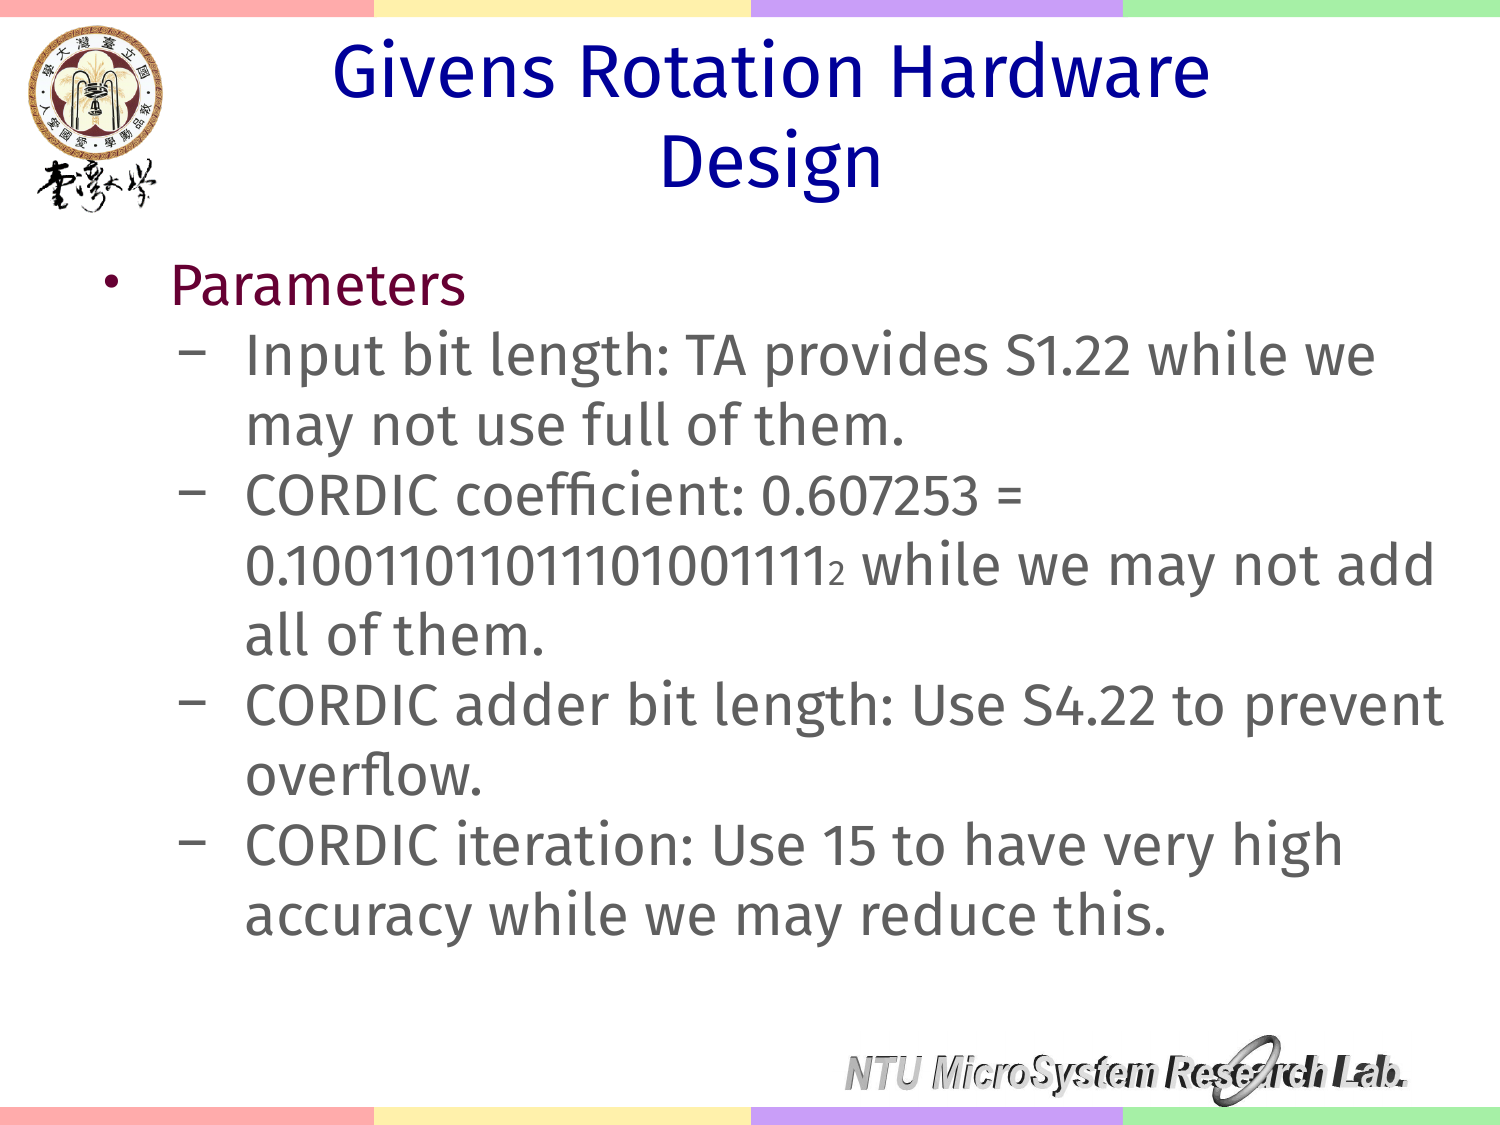

# Givens Rotation Hardware Design
Parameters
Input bit length: TA provides S1.22 while we may not use full of them.
CORDIC coefficient: 0.607253 = 0.100110110111010011112 while we may not add all of them.
CORDIC adder bit length: Use S4.22 to prevent overflow.
CORDIC iteration: Use 15 to have very high accuracy while we may reduce this.